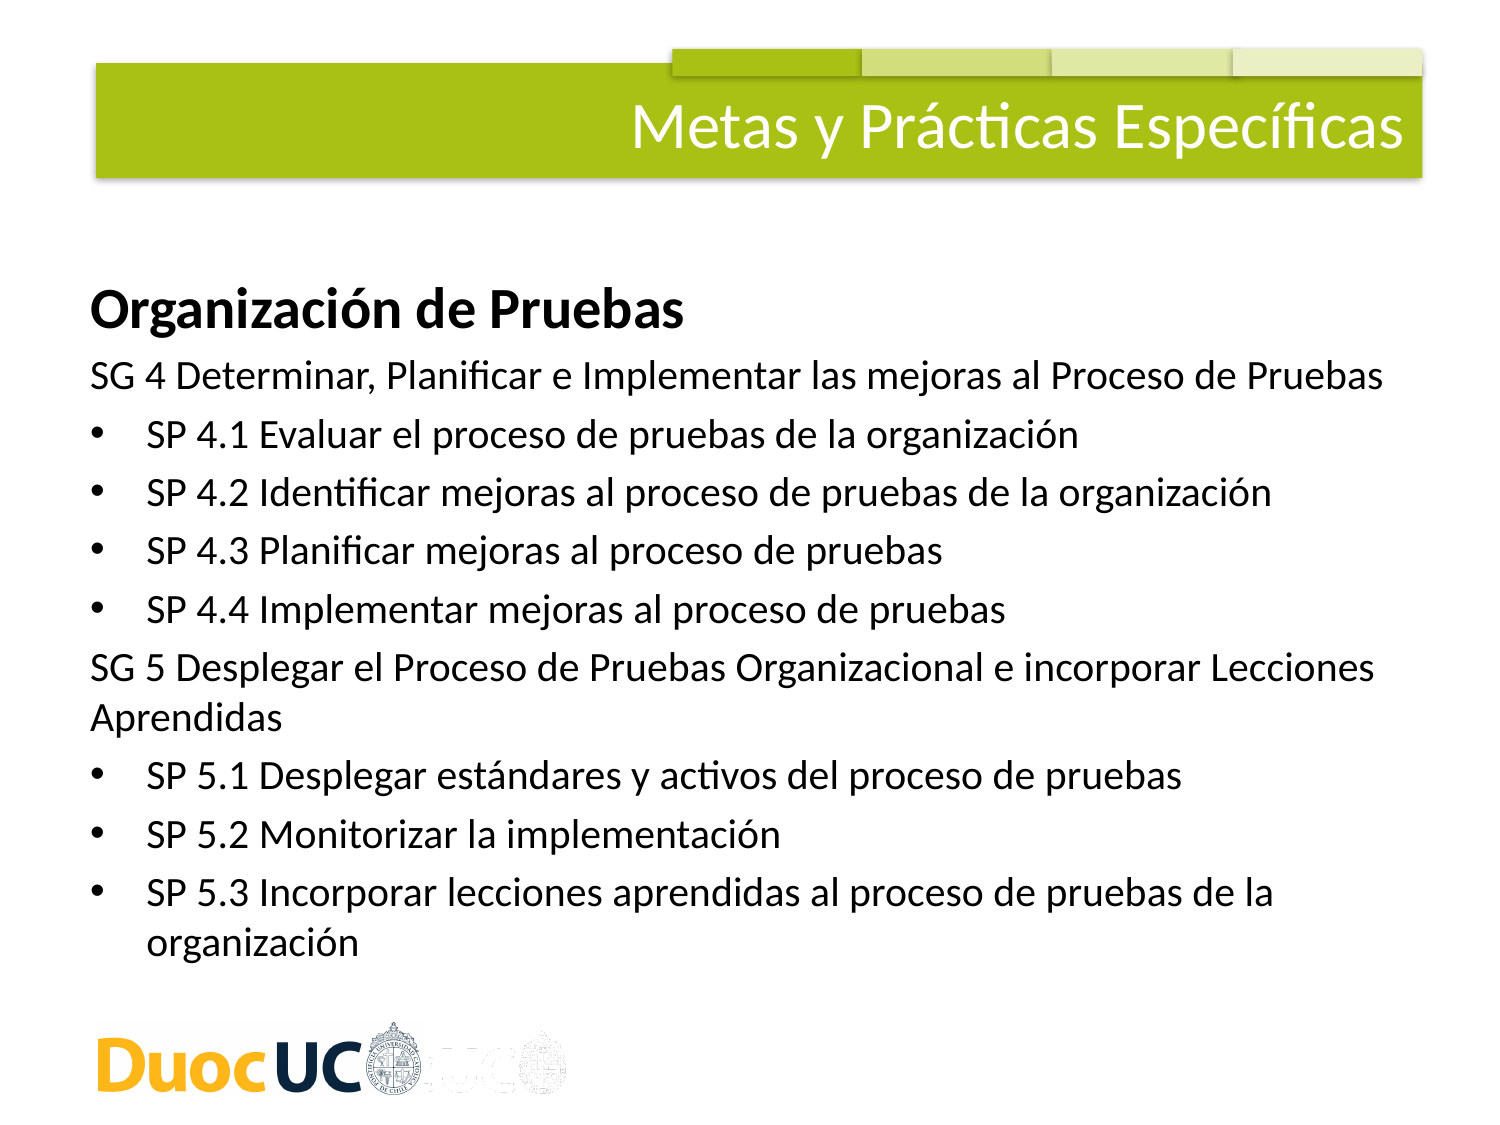

Metas y Prácticas Específicas
Organización de Pruebas
SG 4 Determinar, Planificar e Implementar las mejoras al Proceso de Pruebas
SP 4.1 Evaluar el proceso de pruebas de la organización
SP 4.2 Identificar mejoras al proceso de pruebas de la organización
SP 4.3 Planificar mejoras al proceso de pruebas
SP 4.4 Implementar mejoras al proceso de pruebas
SG 5 Desplegar el Proceso de Pruebas Organizacional e incorporar Lecciones Aprendidas
SP 5.1 Desplegar estándares y activos del proceso de pruebas
SP 5.2 Monitorizar la implementación
SP 5.3 Incorporar lecciones aprendidas al proceso de pruebas de la organización